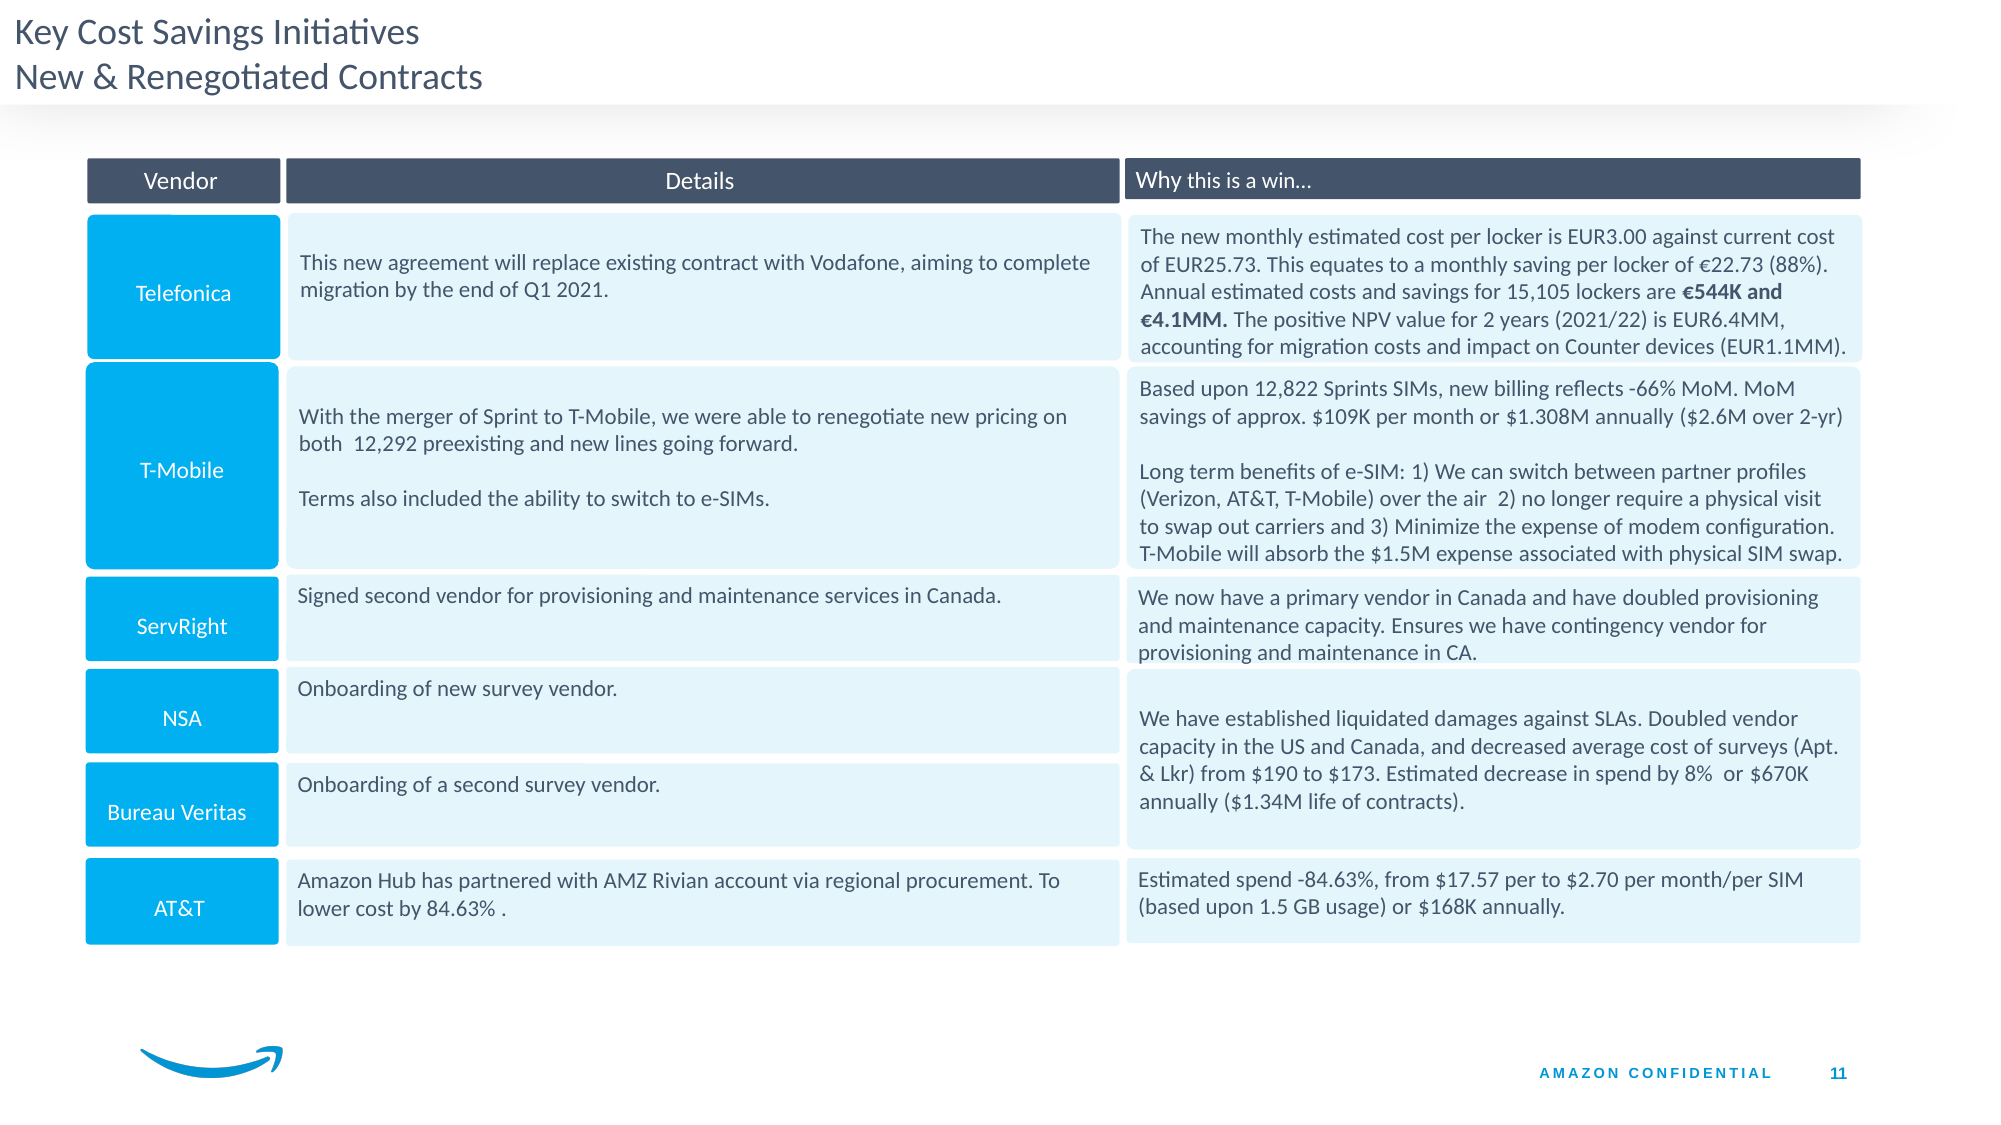

Key Cost Savings Initiatives
New & Renegotiated Contracts
Vendor
Details
Why this is a win…

This new agreement will replace existing contract with Vodafone, aiming to complete migration by the end of Q1 2021.
The new monthly estimated cost per locker is EUR3.00 against current cost of EUR25.73. This equates to a monthly saving per locker of €22.73 (88%). Annual estimated costs and savings for 15,105 lockers are €544K and      €4.1MM. The positive NPV value for 2 years (2021/22) is EUR6.4MM, accounting for migration costs and impact on Counter devices (EUR1.1MM).

Telefonica

T-Mobile

With the merger of Sprint to T-Mobile, we were able to renegotiate new pricing on both  12,292 preexisting and new lines going forward.

Terms also included the ability to switch to e-SIMs.
Based upon 12,822 Sprints SIMs, new billing reflects -66% MoM. MoM savings of approx. $109K per month or $1.308M annually ($2.6M over 2-yr)

Long term benefits of e-SIM: 1) We can switch between partner profiles (Verizon, AT&T, T-Mobile) over the air  2) no longer require a physical visit to swap out carriers and 3) Minimize the expense of modem configuration. T-Mobile will absorb the $1.5M expense associated with physical SIM swap.

Signed second vendor for provisioning and maintenance services in Canada.
We now have a primary vendor in Canada and have doubled provisioning and maintenance capacity. Ensures we have contingency vendor for provisioning and maintenance in CA.

ServRight
Onboarding of new survey vendor.

We have established liquidated damages against SLAs. Doubled vendor capacity in the US and Canada, and decreased average cost of surveys (Apt. & Lkr) from $190 to $173. Estimated decrease in spend by 8%  or $670K annually ($1.34M life of contracts).

NSA

Bureau Veritas
Onboarding of a second survey vendor.
Estimated spend -84.63%, from $17.57 per to $2.70 per month/per SIM (based upon 1.5 GB usage) or $168K annually.

AT&T
Amazon Hub has partnered with AMZ Rivian account via regional procurement. To lower cost by 84.63% .
AMAZON CONFIDENTIAL
11